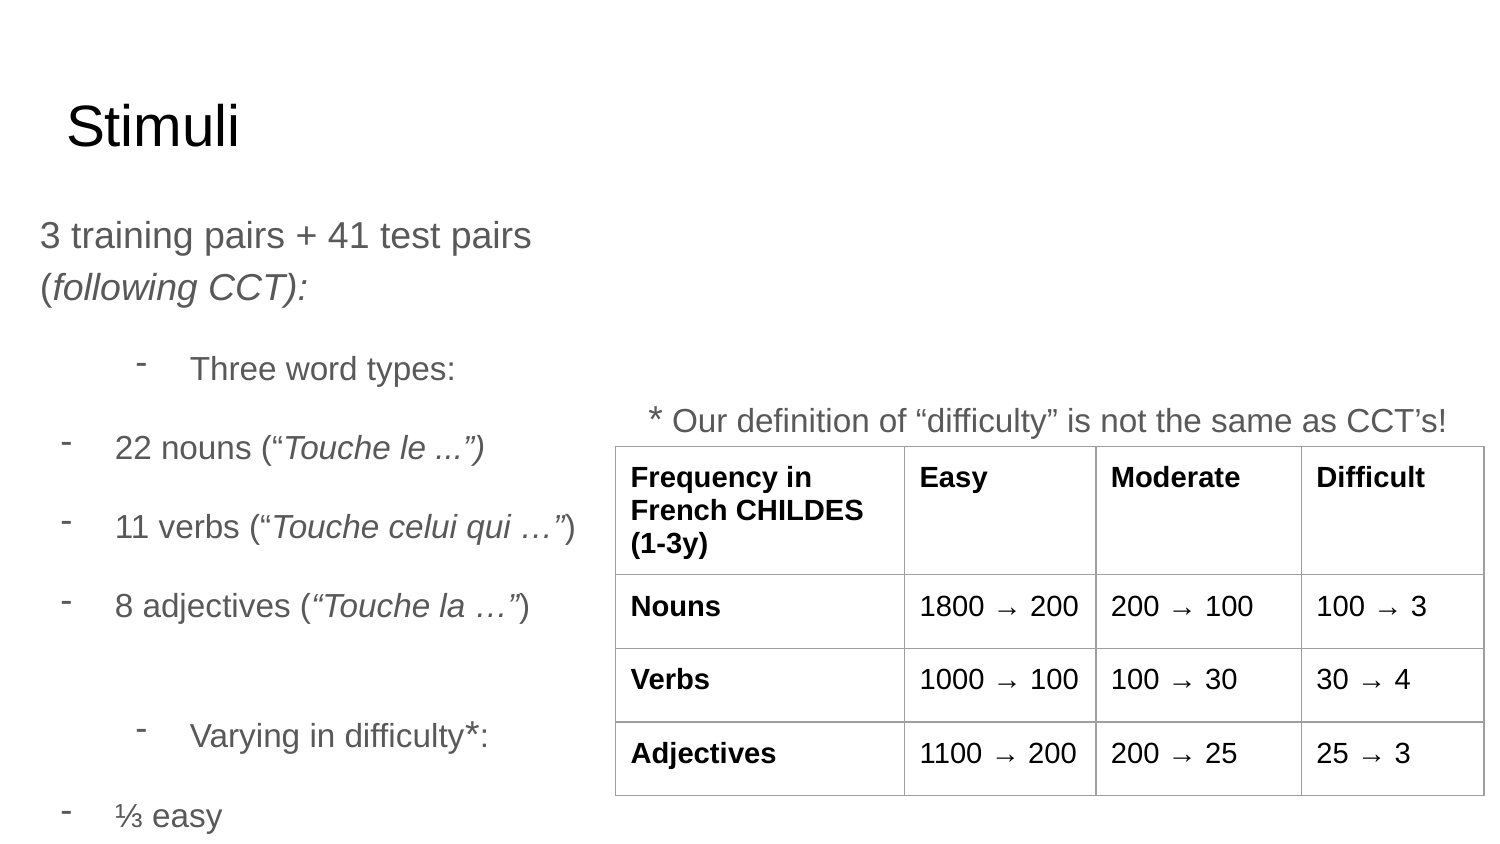

# Stimuli
3 training pairs + 41 test pairs (following CCT):
Three word types:
22 nouns (“Touche le ...”)
11 verbs (“Touche celui qui …”)
8 adjectives (“Touche la …”)
Varying in difficulty*:
⅓ easy
⅓  moderate
⅓  difficult

* Our definition of “difficulty” is not the same as CCT’s!
| Frequency in French CHILDES (1-3y) | Easy | Moderate | Difficult |
| --- | --- | --- | --- |
| Nouns | 1800 → 200 | 200 → 100 | 100 → 3 |
| Verbs | 1000 → 100 | 100 → 30 | 30 → 4 |
| Adjectives | 1100 → 200 | 200 → 25 | 25 → 3 |